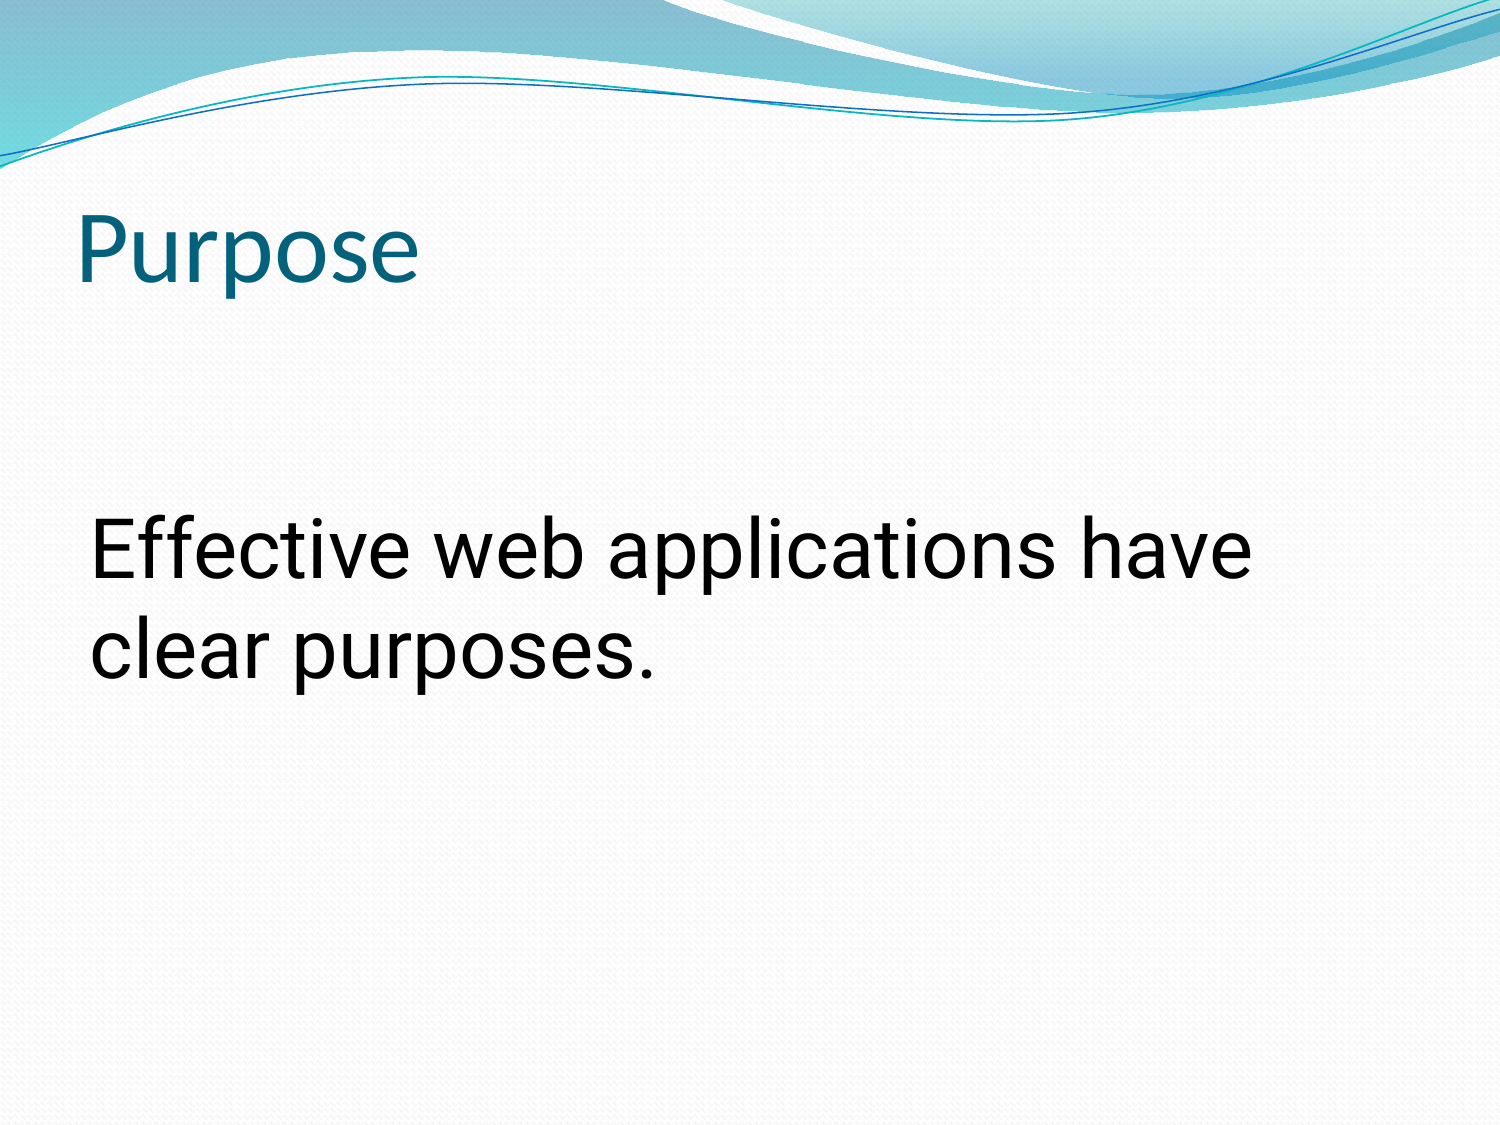

# Purpose
Effective web applications have clear purposes.